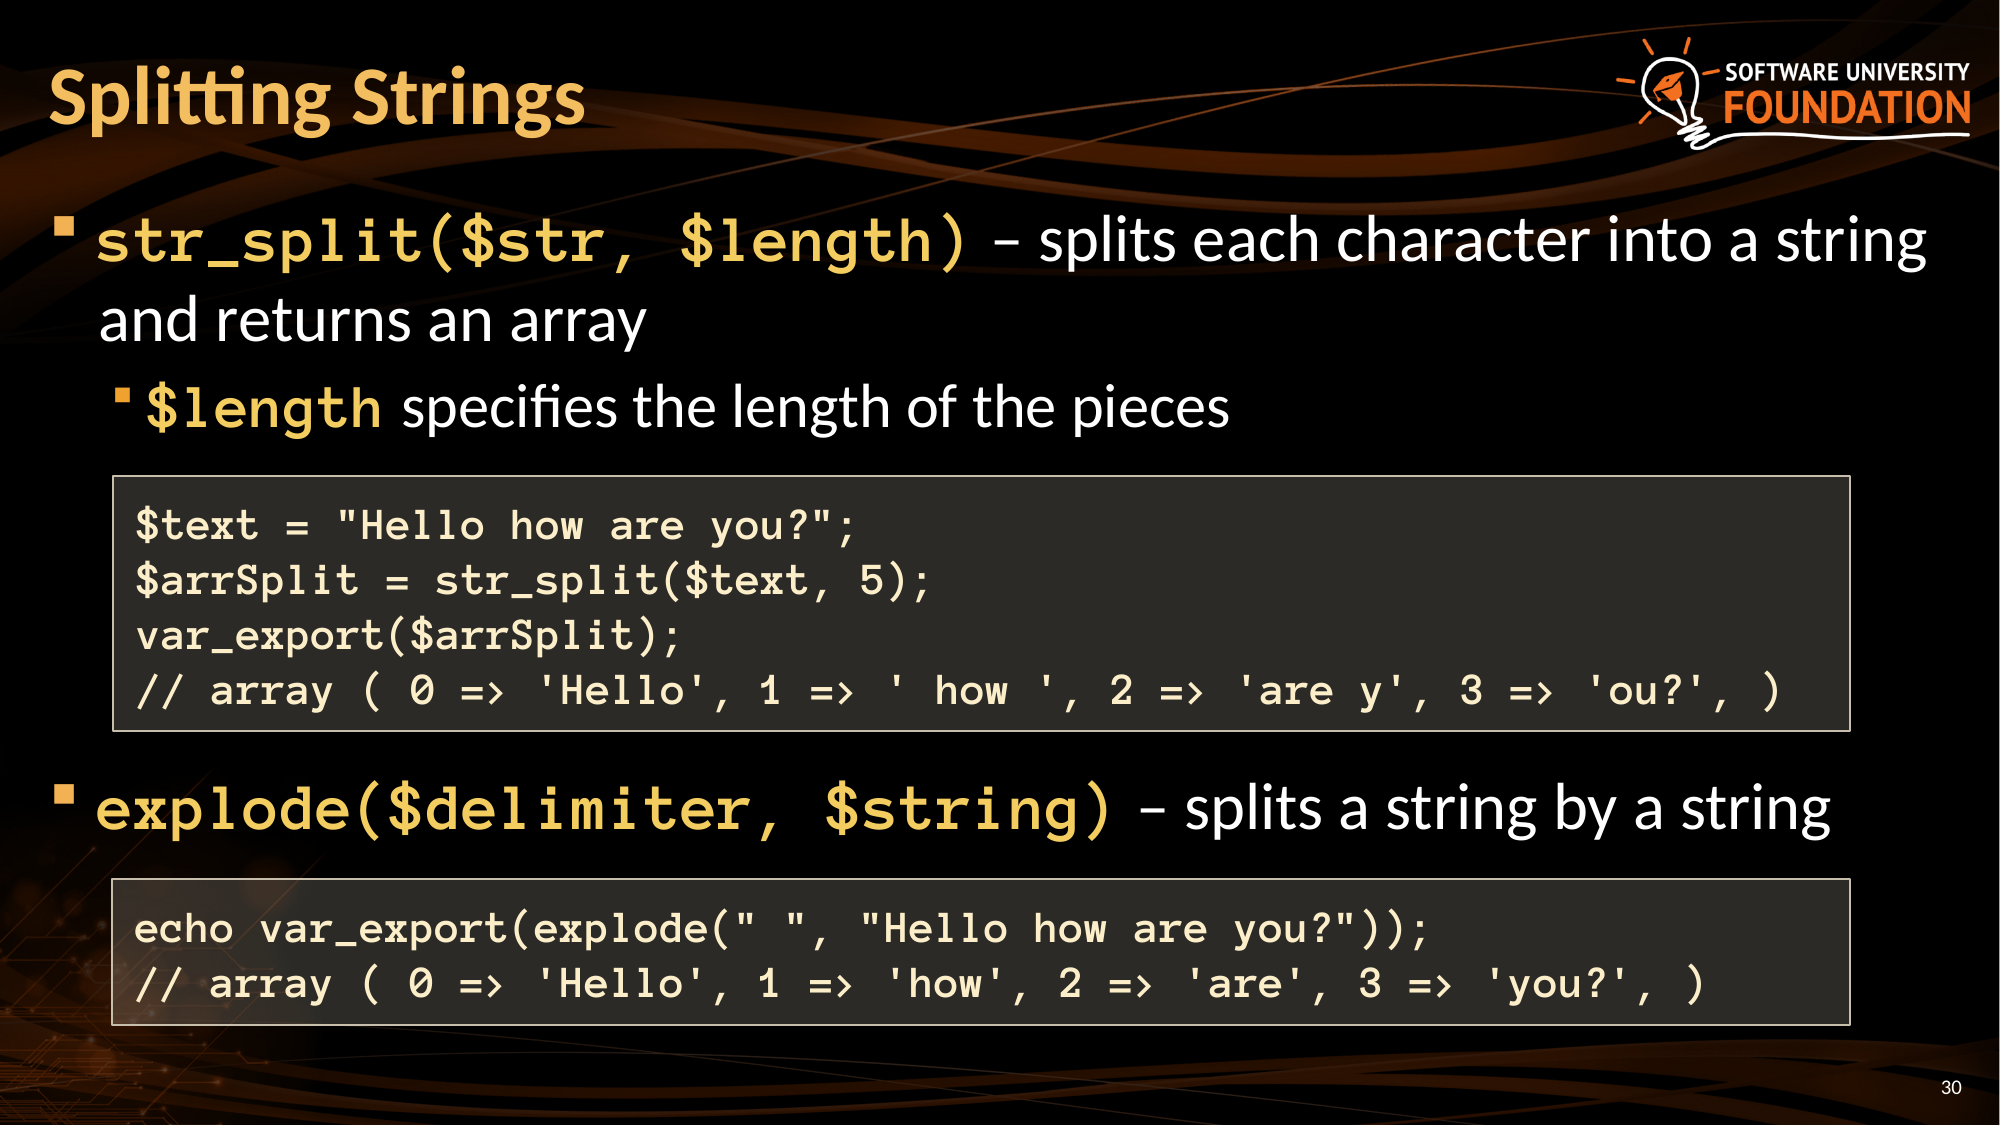

# Splitting Strings
str_split($str, $length) – splits each character into a string and returns an array
$length specifies the length of the pieces

explode($delimiter, $string) – splits a string by a string

$text = "Hello how are you?";
$arrSplit = str_split($text, 5);
var_export($arrSplit);
// array ( 0 => 'Hello', 1 => ' how ', 2 => 'are y', 3 => 'ou?', )
echo var_export(explode(" ", "Hello how are you?"));
// array ( 0 => 'Hello', 1 => 'how', 2 => 'are', 3 => 'you?', )
30